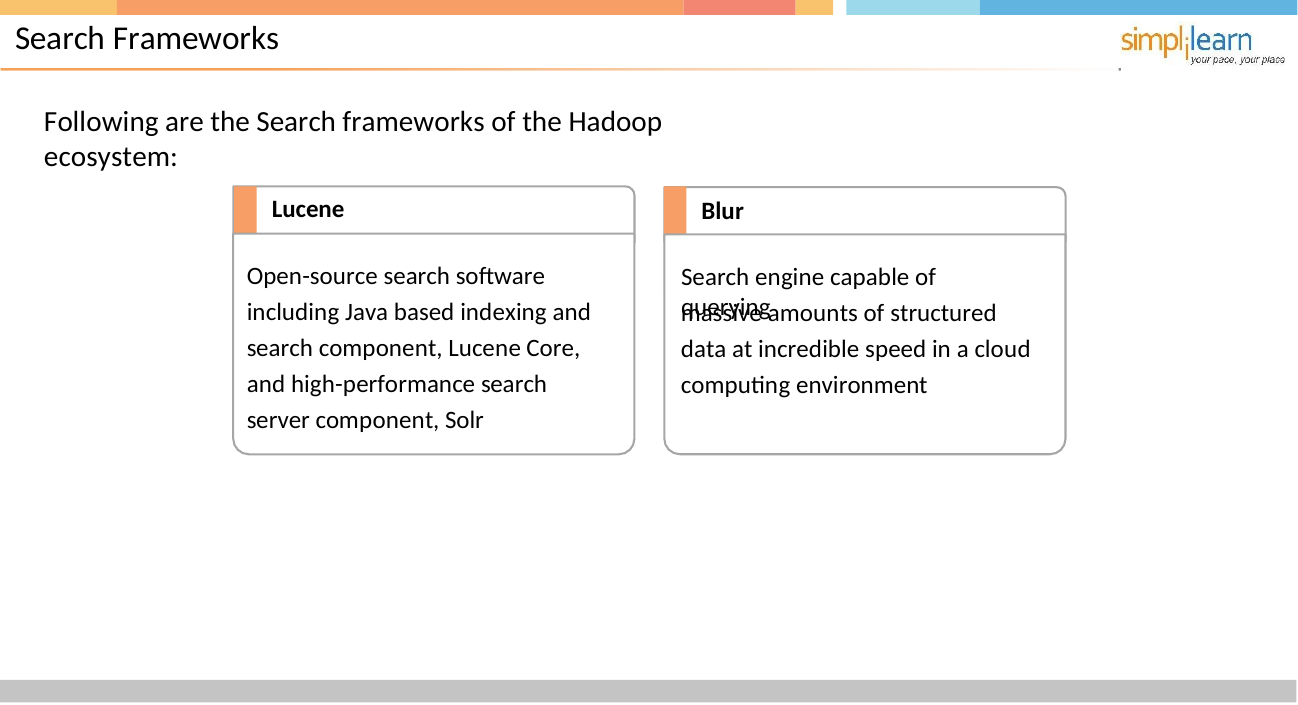

# Search Frameworks

Following are the Search frameworks of the Hadoop ecosystem:

Lucene
Blur

Open-source search software
Search engine capable of querying
including Java based indexing and search component, Lucene Core, and high-performance search server component, Solr
massive amounts of structured data at incredible speed in a cloud computing environment